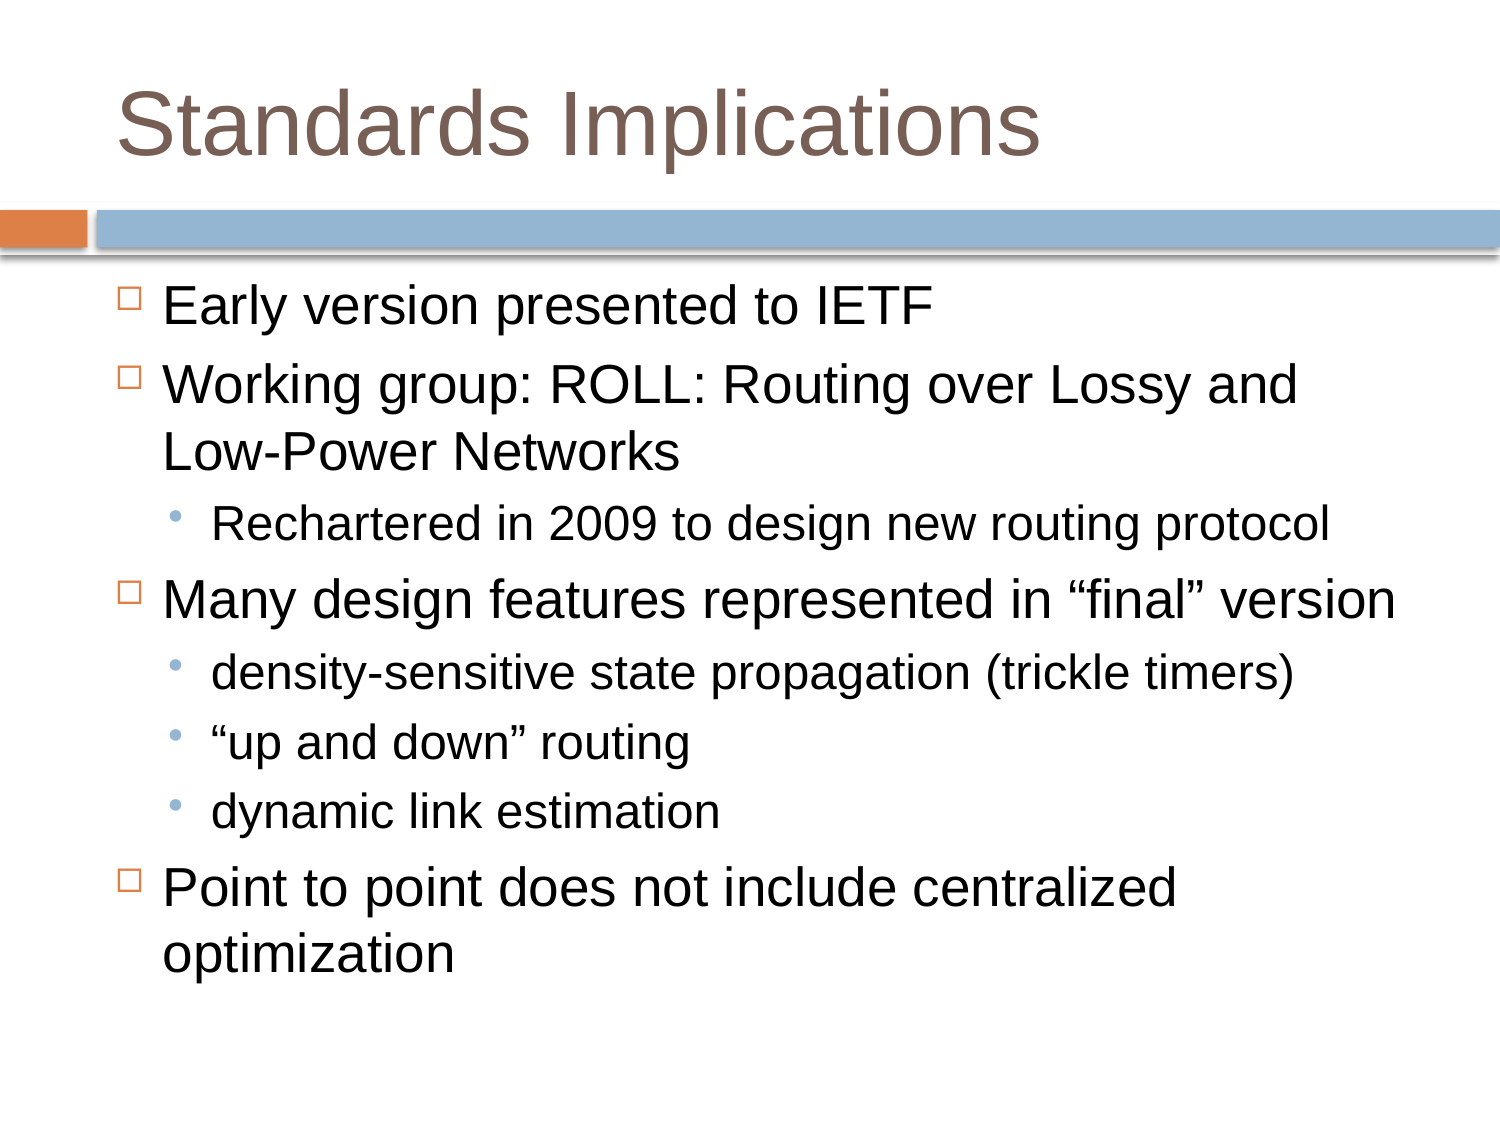

# Standards Implications
Early version presented to IETF
Working group: ROLL: Routing over Lossy and Low-Power Networks
Rechartered in 2009 to design new routing protocol
Many design features represented in “final” version
density-sensitive state propagation (trickle timers)
“up and down” routing
dynamic link estimation
Point to point does not include centralized optimization